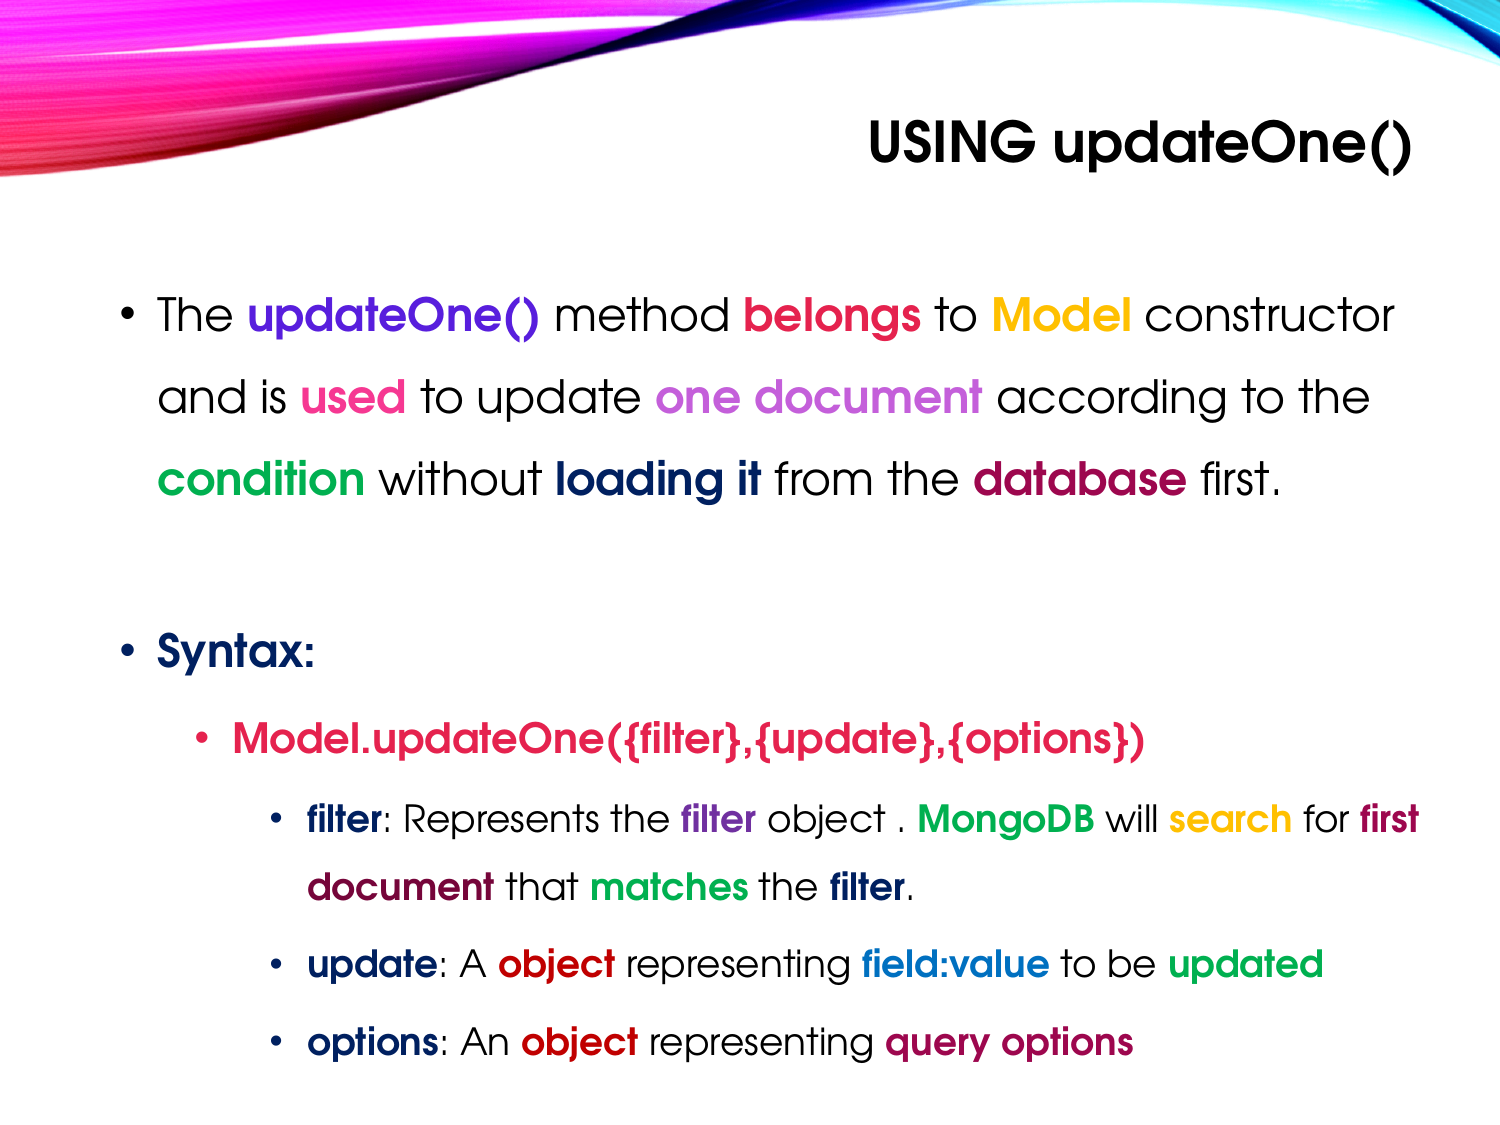

# Using updateOne()
The updateOne() method belongs to Model constructor and is used to update one document according to the condition without loading it from the database first.

Syntax:
Model.updateOne({filter},{update},{options})
filter: Represents the filter object . MongoDB will search for first document that matches the filter.
update: A object representing field:value to be updated
options: An object representing query options